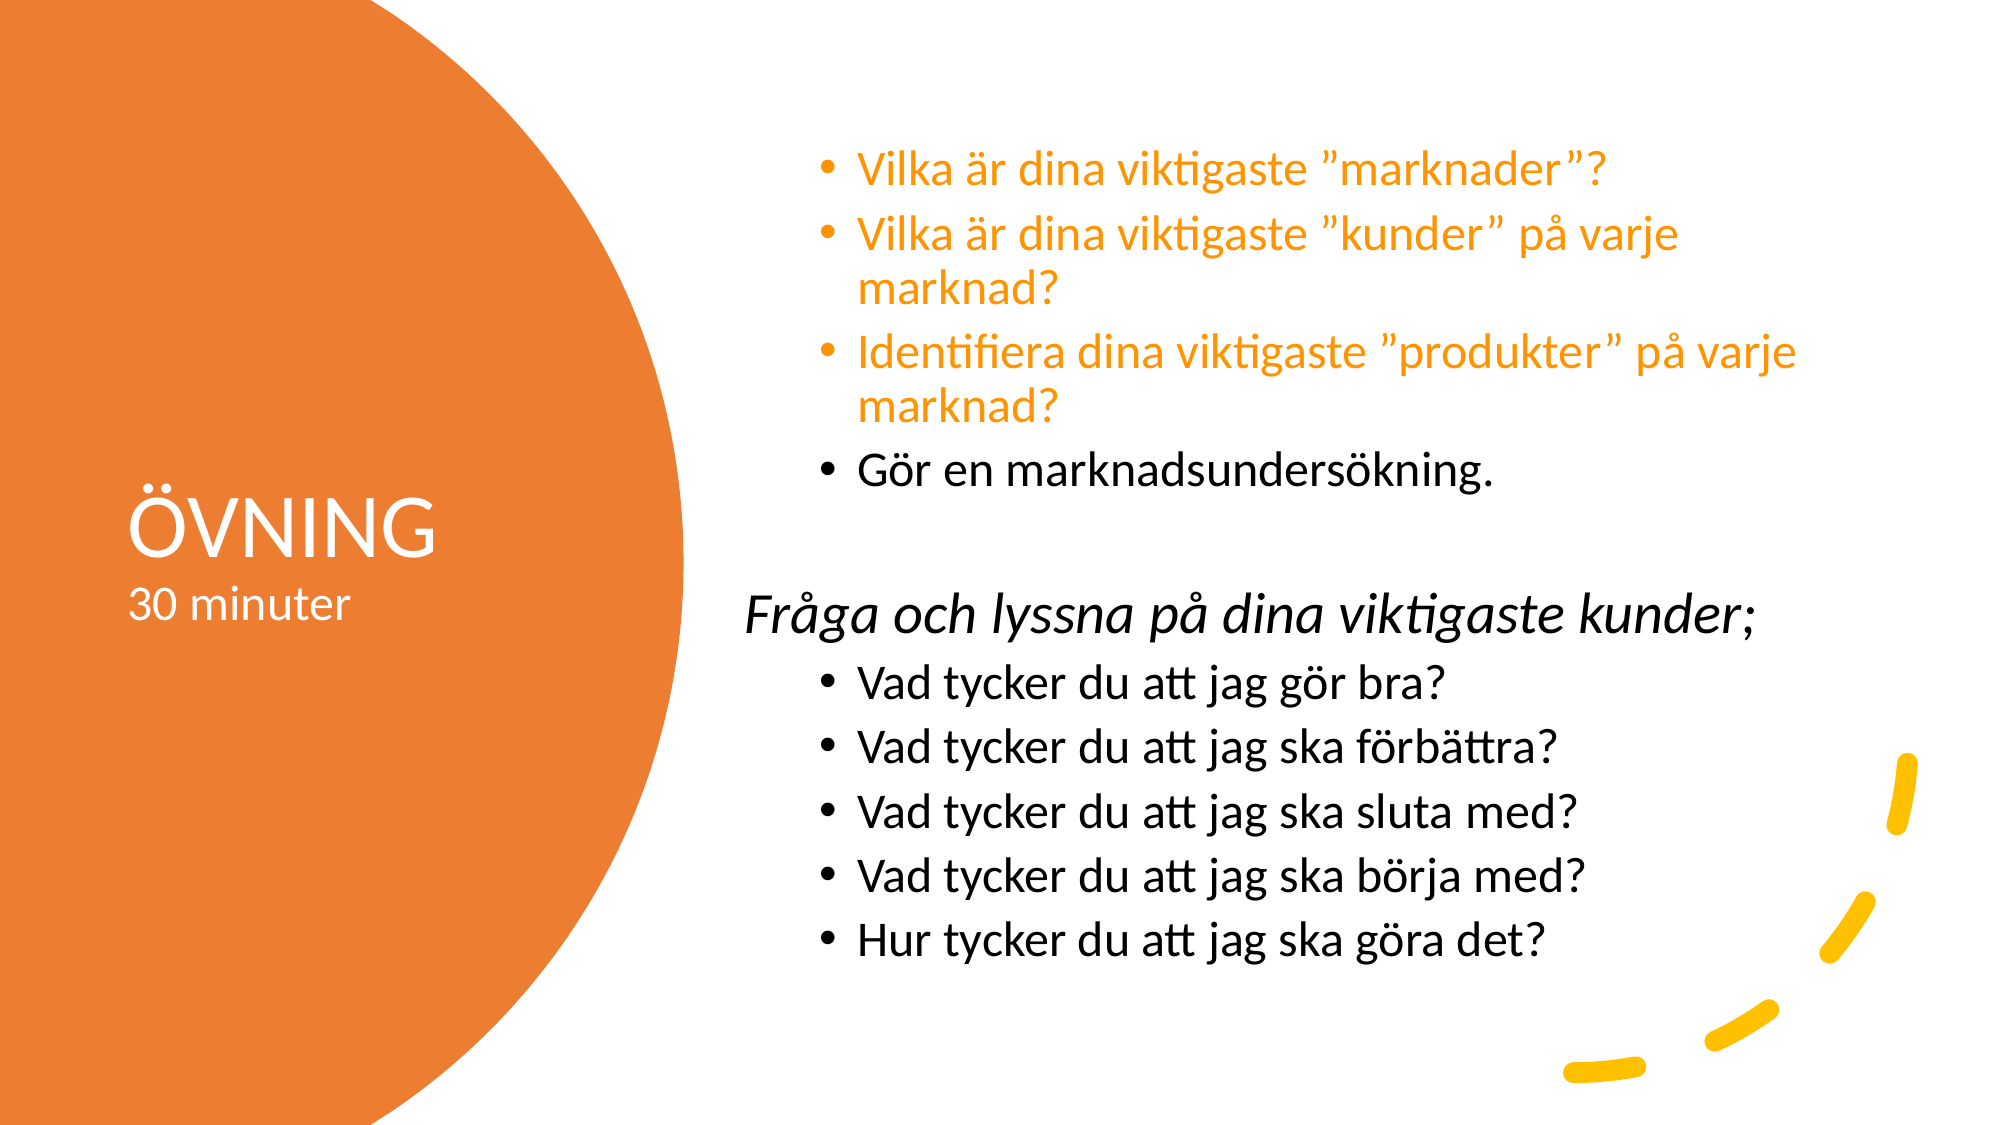

Vilka är dina viktigaste ”marknader”?
Vilka är dina viktigaste ”kunder” på varje marknad?
Identifiera dina viktigaste ”produkter” på varje marknad?
Gör en marknadsundersökning.

Fråga och lyssna på dina viktigaste kunder;
Vad tycker du att jag gör bra?
Vad tycker du att jag ska förbättra?
Vad tycker du att jag ska sluta med?
Vad tycker du att jag ska börja med?
Hur tycker du att jag ska göra det?
# ÖVNING 30 minuter